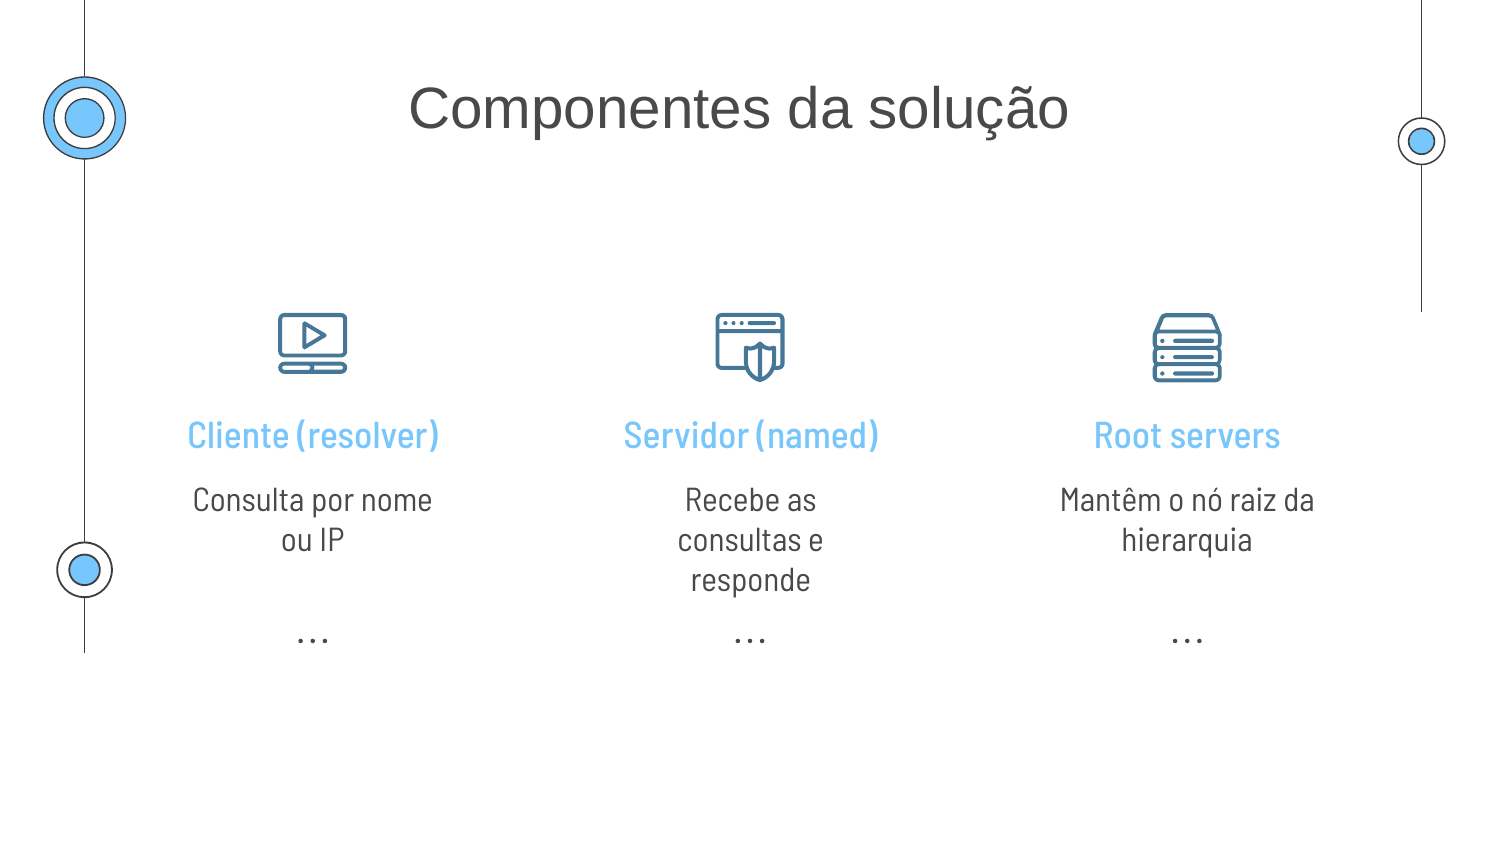

# Componentes da solução

Cliente (resolver)
Servidor (named)
Root servers
Consulta por nome ou IP
Recebe as consultas e responde
Mantêm o nó raiz da hierarquia